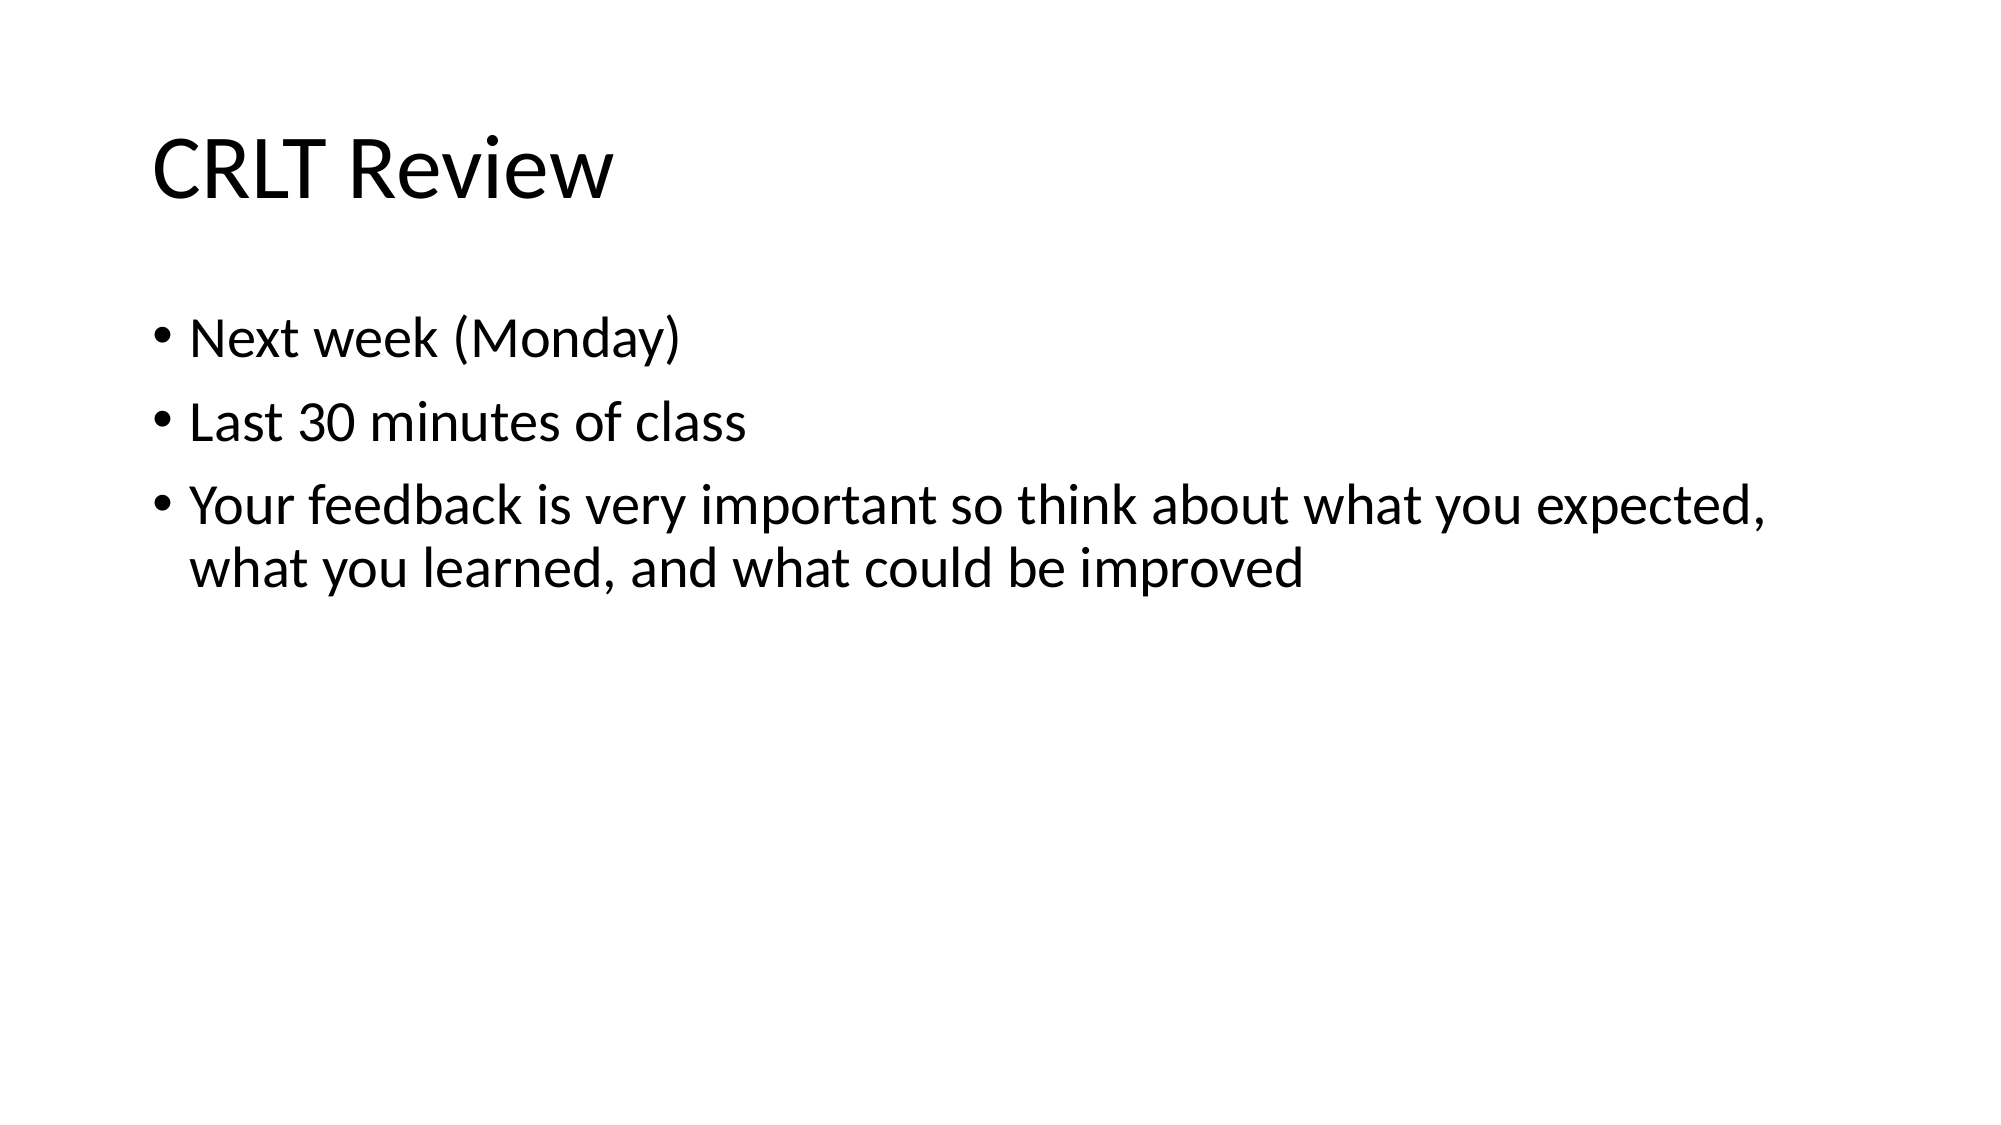

# CRLT Review
Next week (Monday)
Last 30 minutes of class
Your feedback is very important so think about what you expected, what you learned, and what could be improved